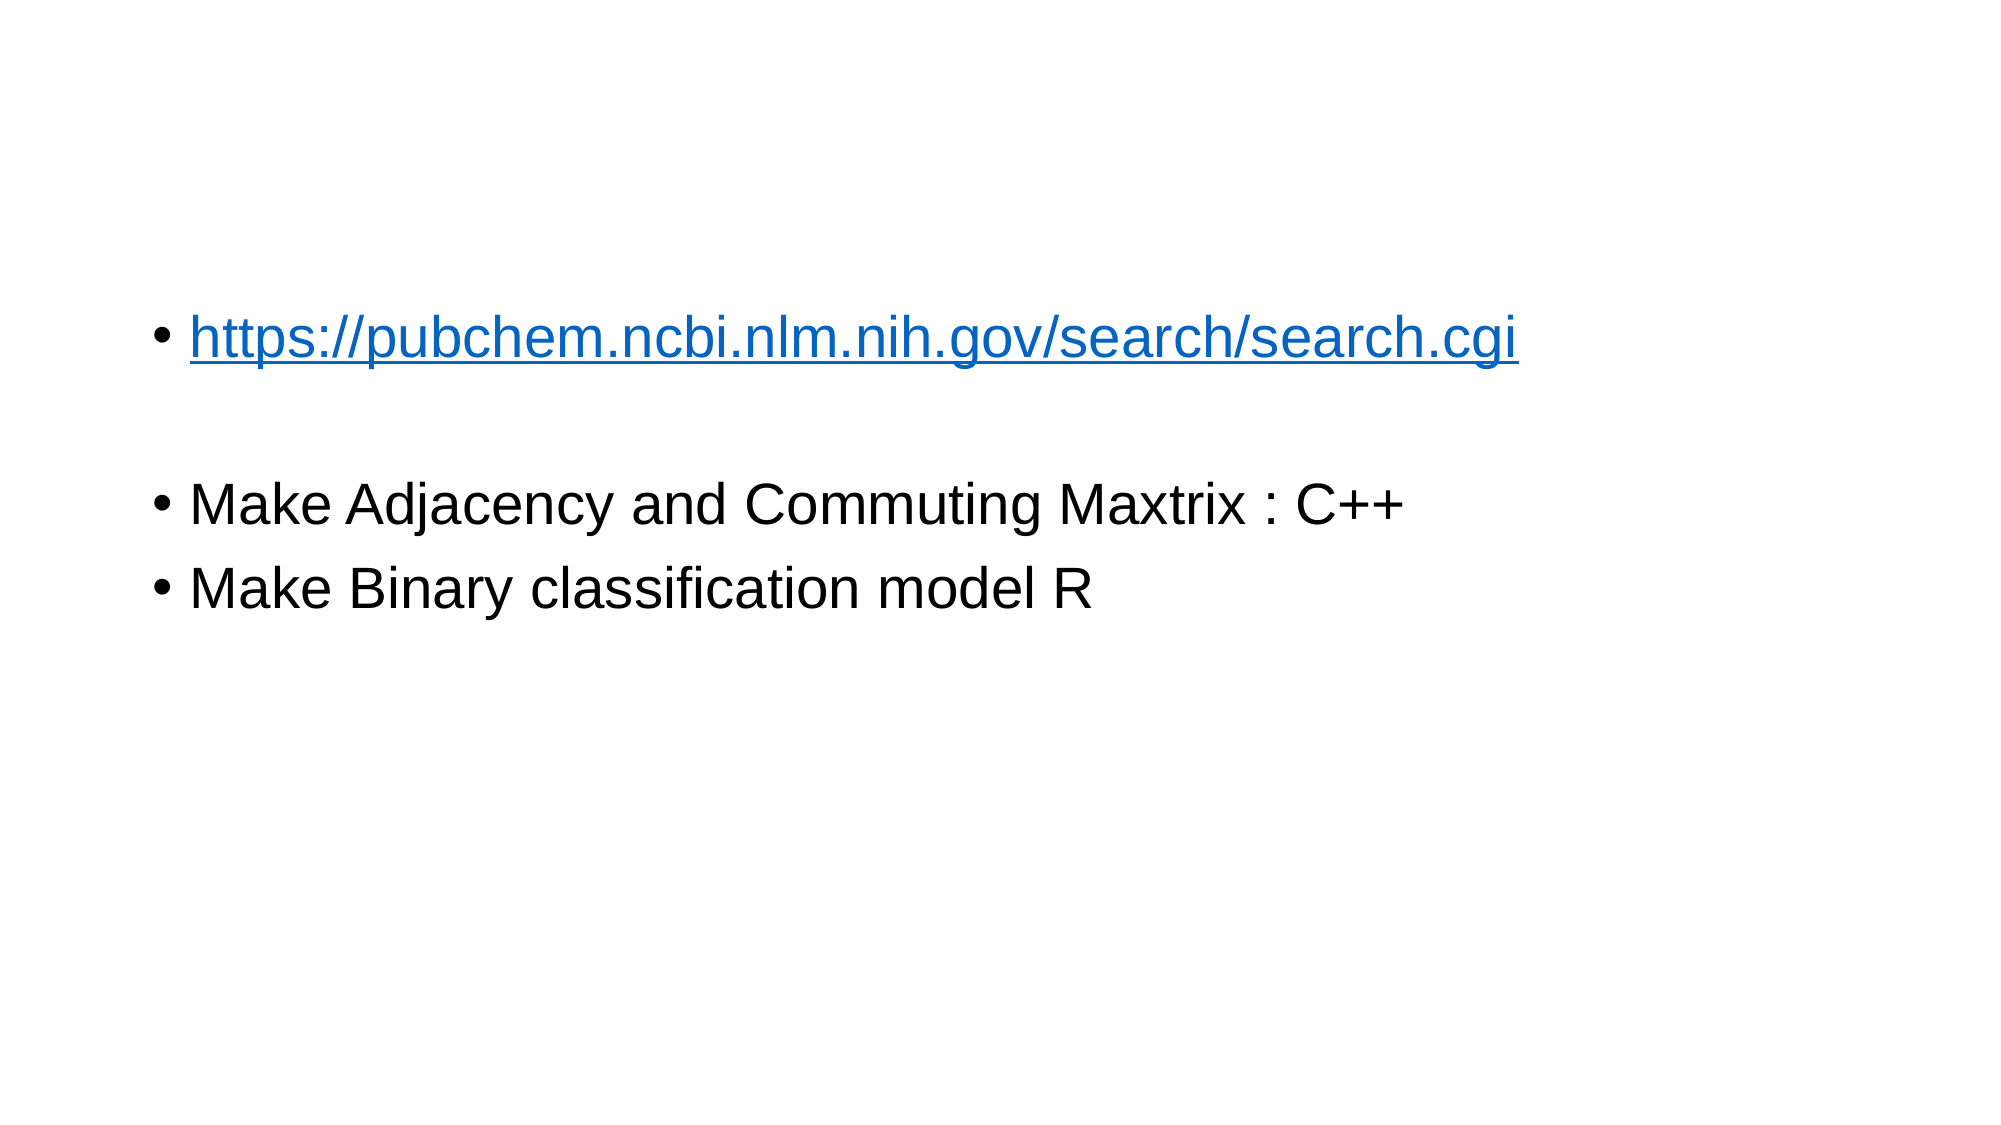

#
https://pubchem.ncbi.nlm.nih.gov/search/search.cgi

Make Adjacency and Commuting Maxtrix : C++
Make Binary classification model R